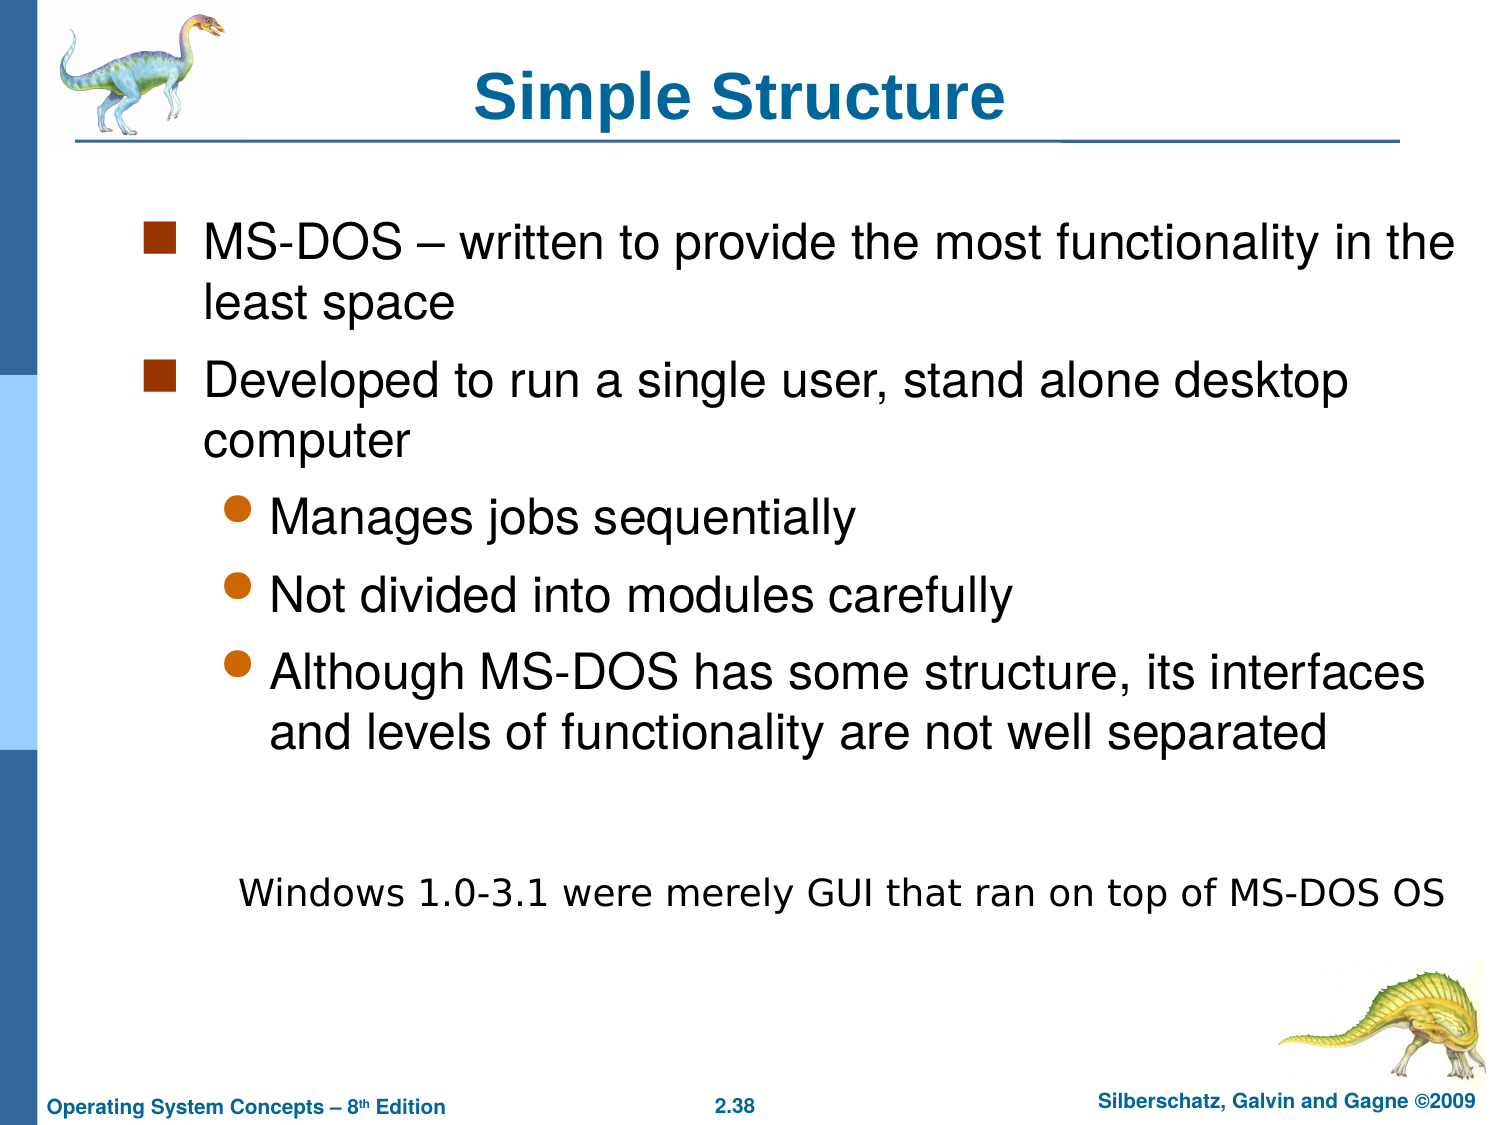

# Simple Structure
MS-DOS – written to provide the most functionality in the least space
Developed to run a single user, stand alone desktop computer
Manages jobs sequentially
Not divided into modules carefully
Although MS-DOS has some structure, its interfaces and levels of functionality are not well separated
Windows 1.0-3.1 were merely GUI that ran on top of MS-DOS OS